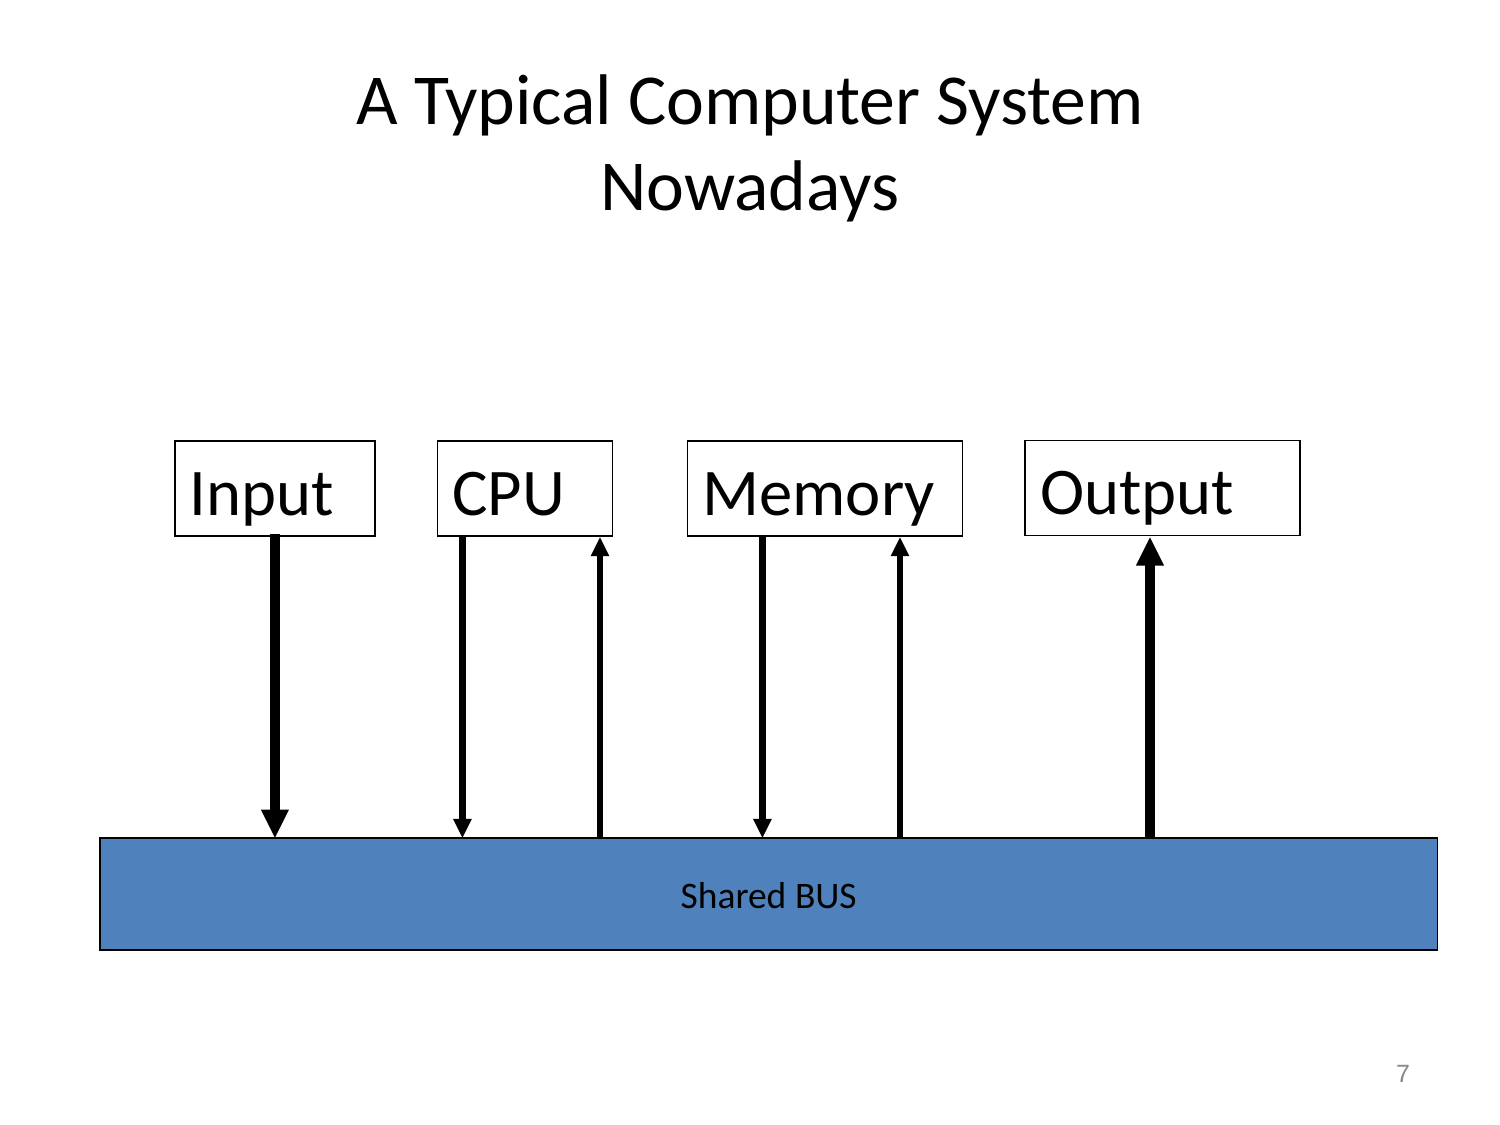

# A Typical Computer System Nowadays
Output
Input
CPU
Memory
Shared BUS
7